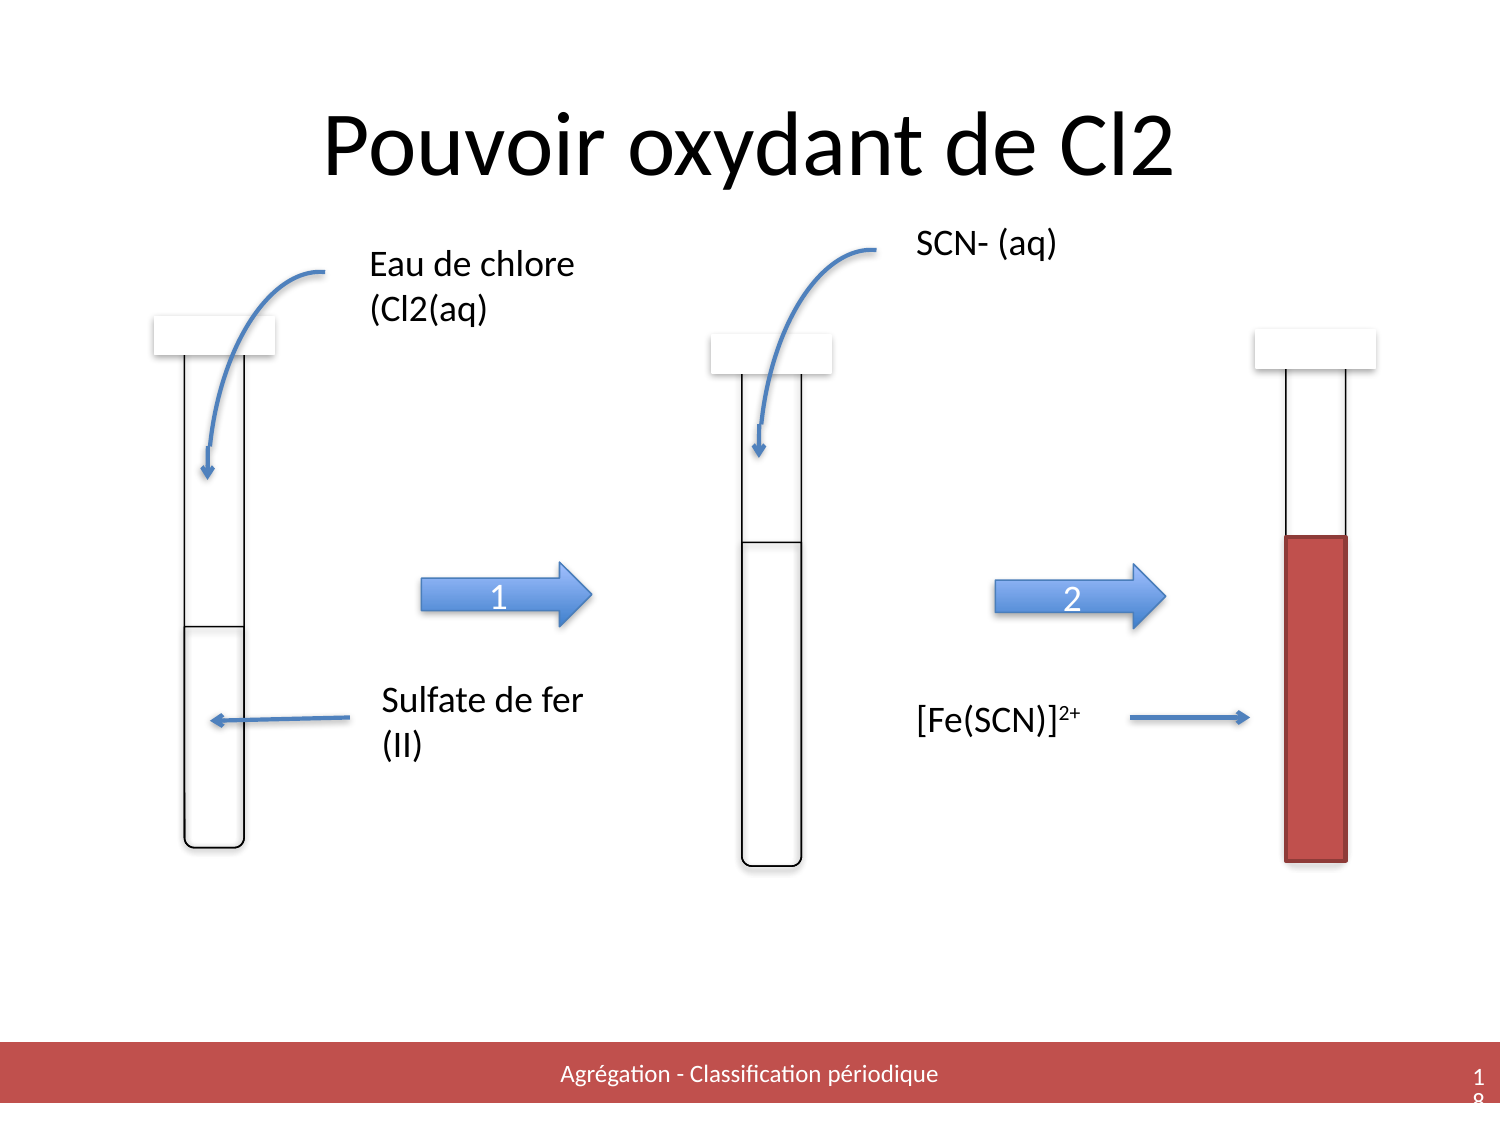

# Pouvoir oxydant de Cl2
SCN- (aq)
Eau de chlore (Cl2(aq)

1
2
Sulfate de fer (II)
[Fe(SCN)]2+
Agrégation - Classification périodique
18